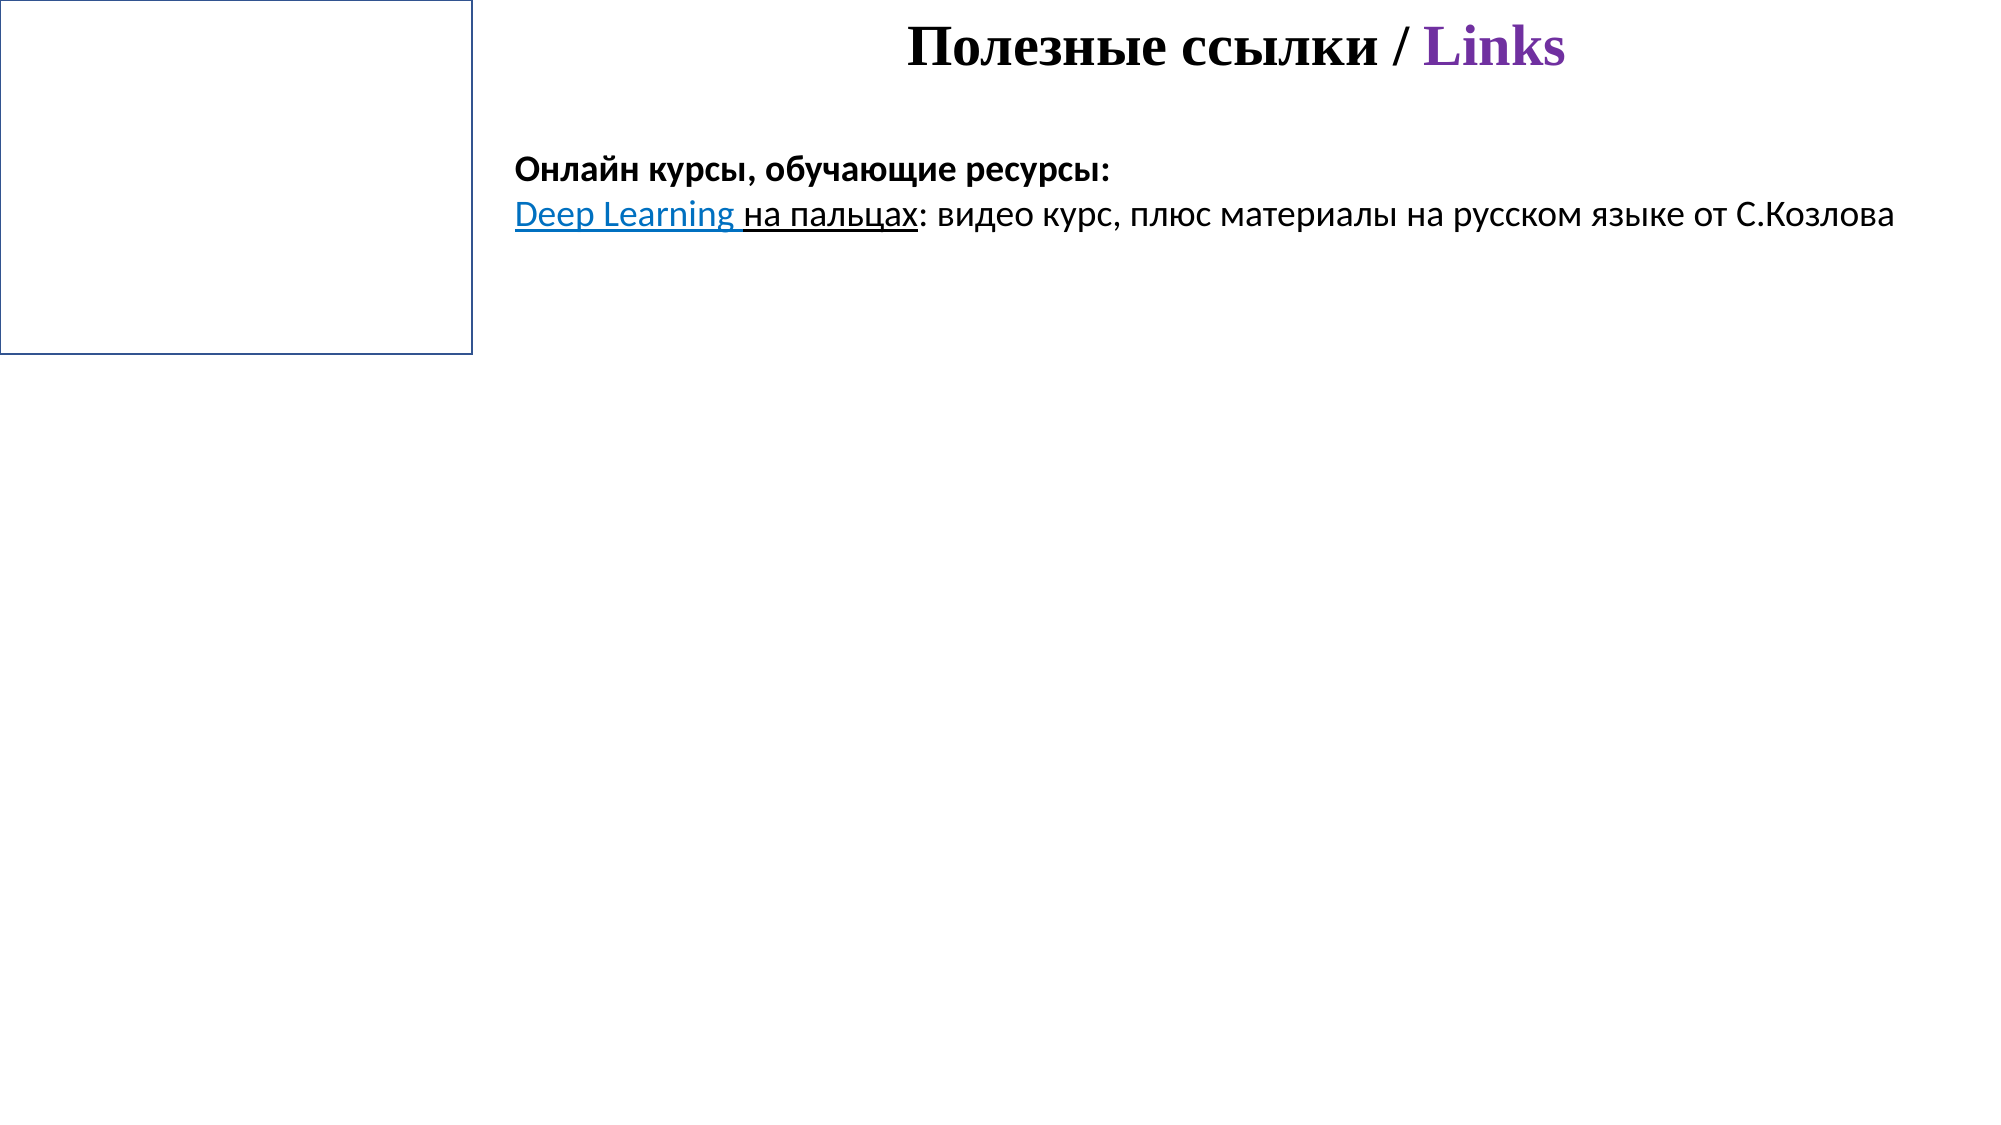

Полезные ссылки / Links
Онлайн курсы, обучающие ресурсы:
Deep Learning на пальцах: видео курс, плюс материалы на русском языке от С.Козлова